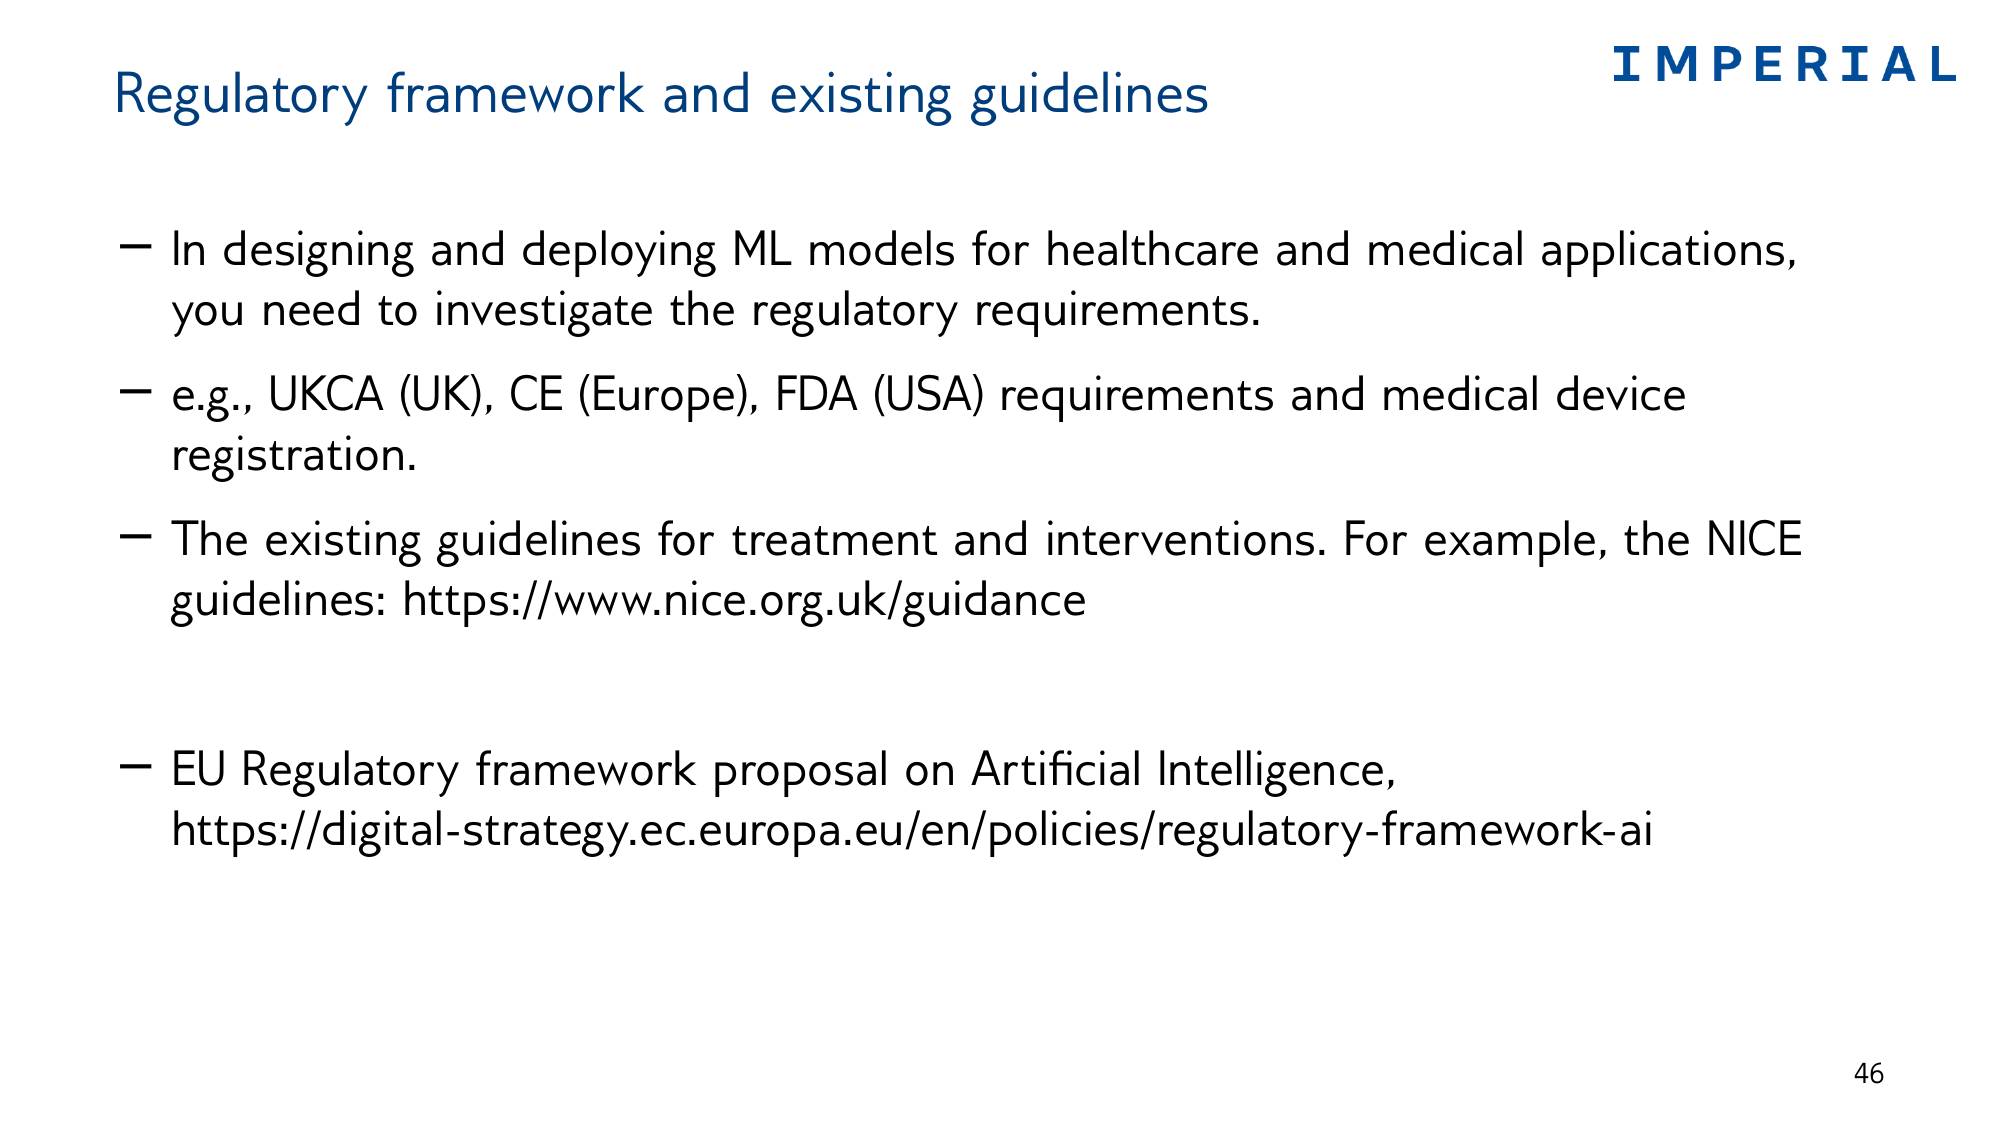

# Regulatory framework and existing guidelines
In designing and deploying ML models for healthcare and medical applications, you need to investigate the regulatory requirements.
e.g., UKCA (UK), CE (Europe), FDA (USA) requirements and medical device registration.
The existing guidelines for treatment and interventions. For example, the NICE guidelines: https://www.nice.org.uk/guidance

EU Regulatory framework proposal on Artificial Intelligence,
https://digital-strategy.ec.europa.eu/en/policies/regulatory-framework-ai

46